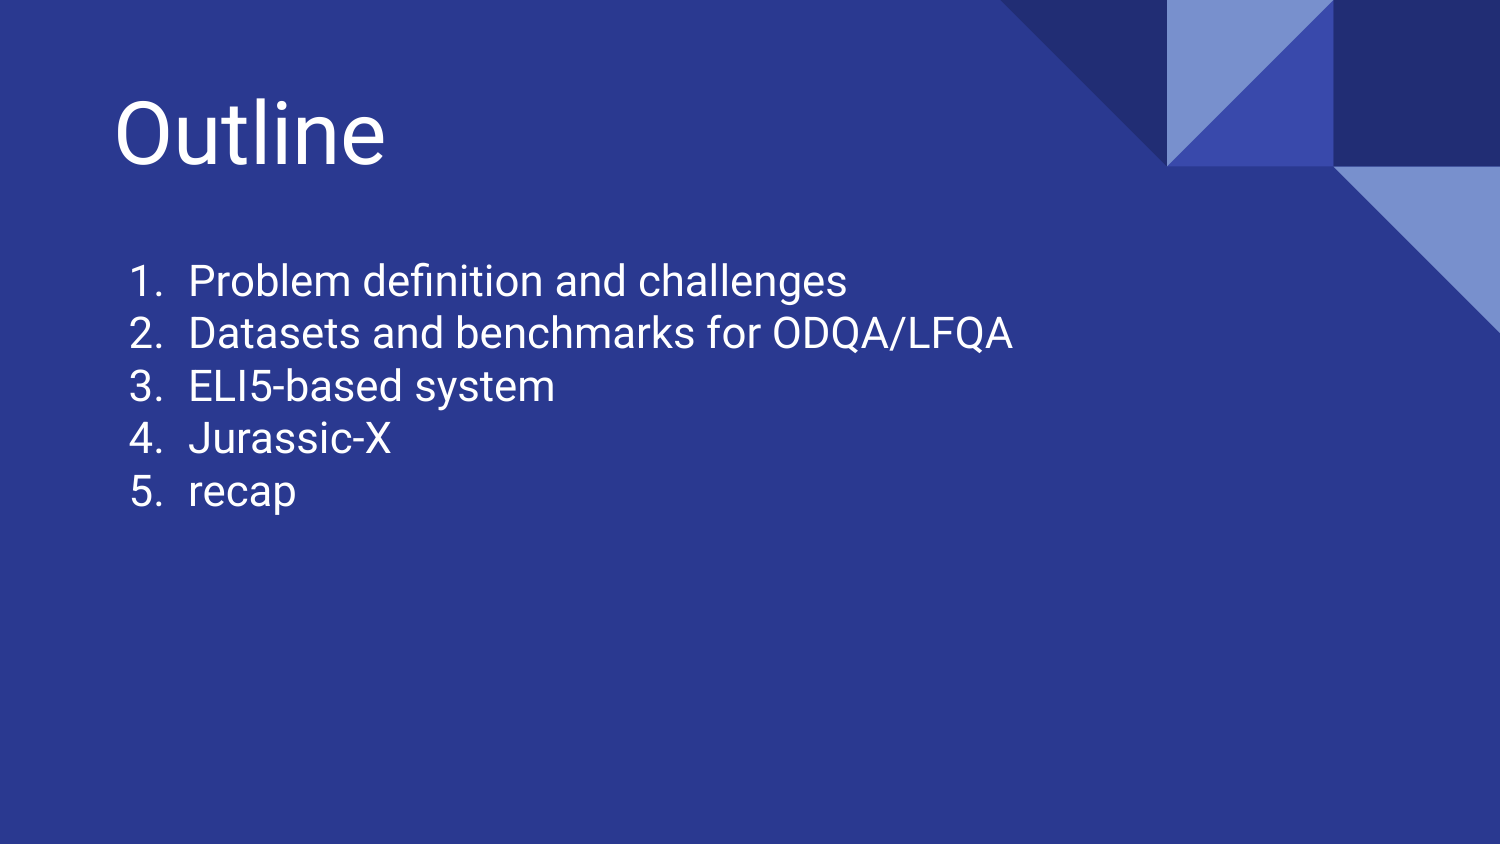

# Outline
Problem definition and challenges
Datasets and benchmarks for ODQA/LFQA
ELI5-based system
Jurassic-X
recap